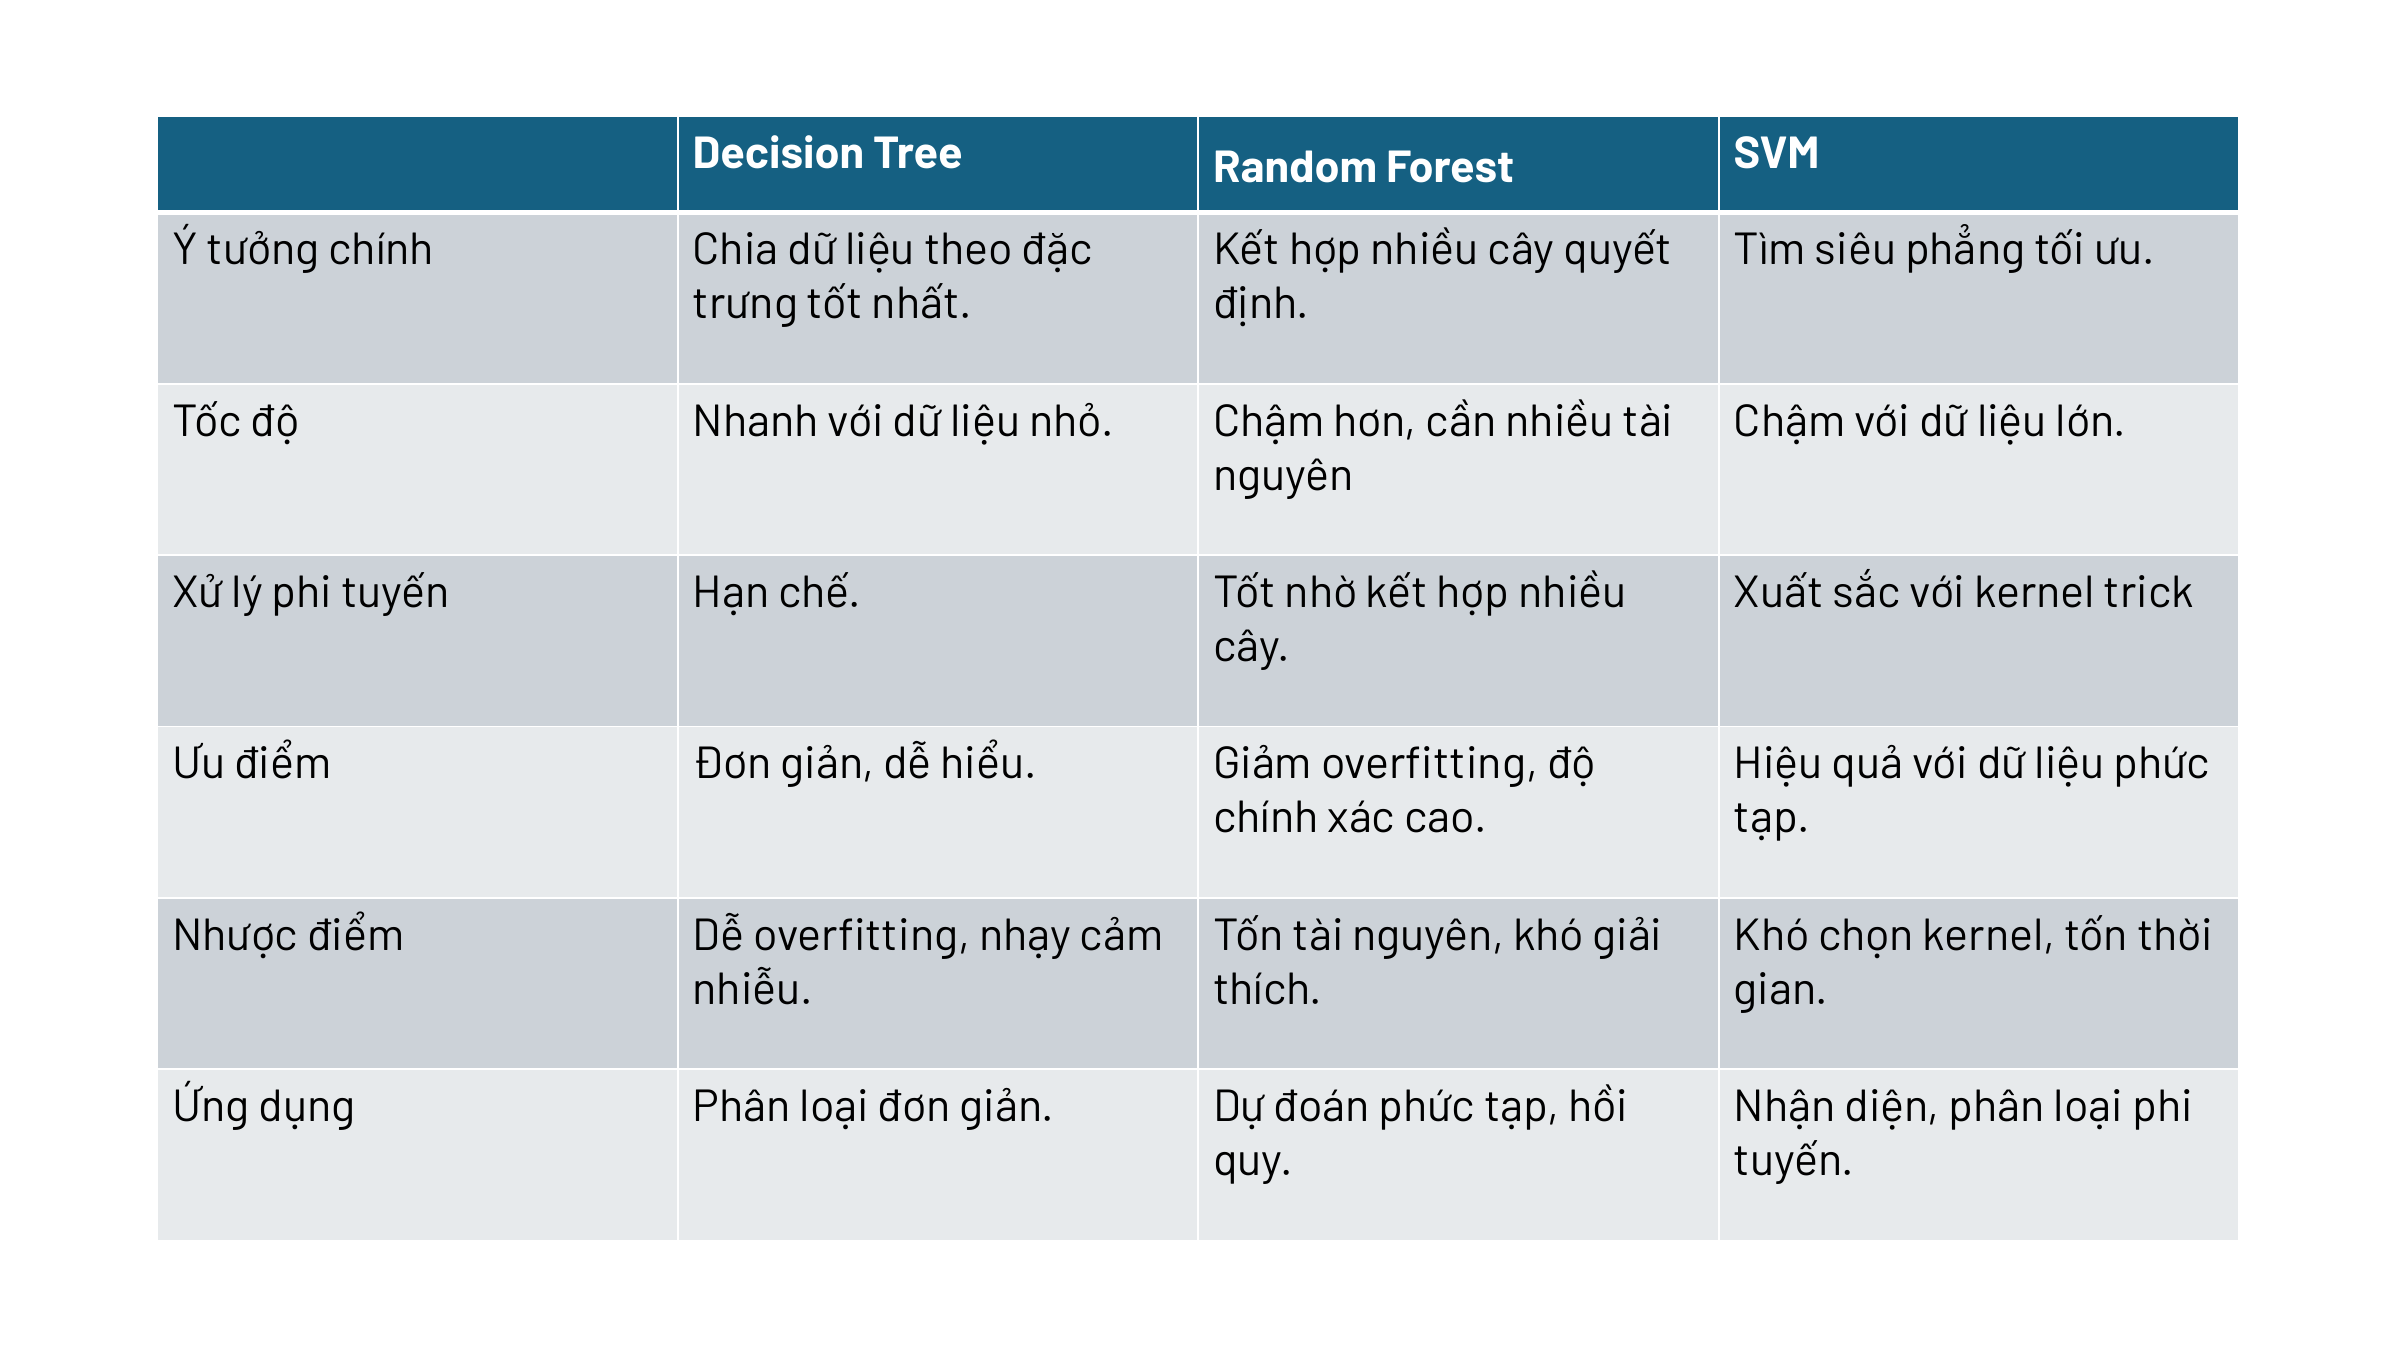

|  | Decision Tree | Random Forest | SVM |
| --- | --- | --- | --- |
| Ý tưởng chính | Chia dữ liệu theo đặc trưng tốt nhất. | Kết hợp nhiều cây quyết định. | Tìm siêu phẳng tối ưu. |
| Tốc độ | Nhanh với dữ liệu nhỏ. | Chậm hơn, cần nhiều tài nguyên | Chậm với dữ liệu lớn. |
| Xử lý phi tuyến | Hạn chế. | Tốt nhờ kết hợp nhiều cây. | Xuất sắc với kernel trick |
| Ưu điểm | Đơn giản, dễ hiểu. | Giảm overfitting, độ chính xác cao. | Hiệu quả với dữ liệu phức tạp. |
| Nhược điểm | Dễ overfitting, nhạy cảm nhiễu. | Tốn tài nguyên, khó giải thích. | Khó chọn kernel, tốn thời gian. |
| Ứng dụng | Phân loại đơn giản. | Dự đoán phức tạp, hồi quy. | Nhận diện, phân loại phi tuyến. |